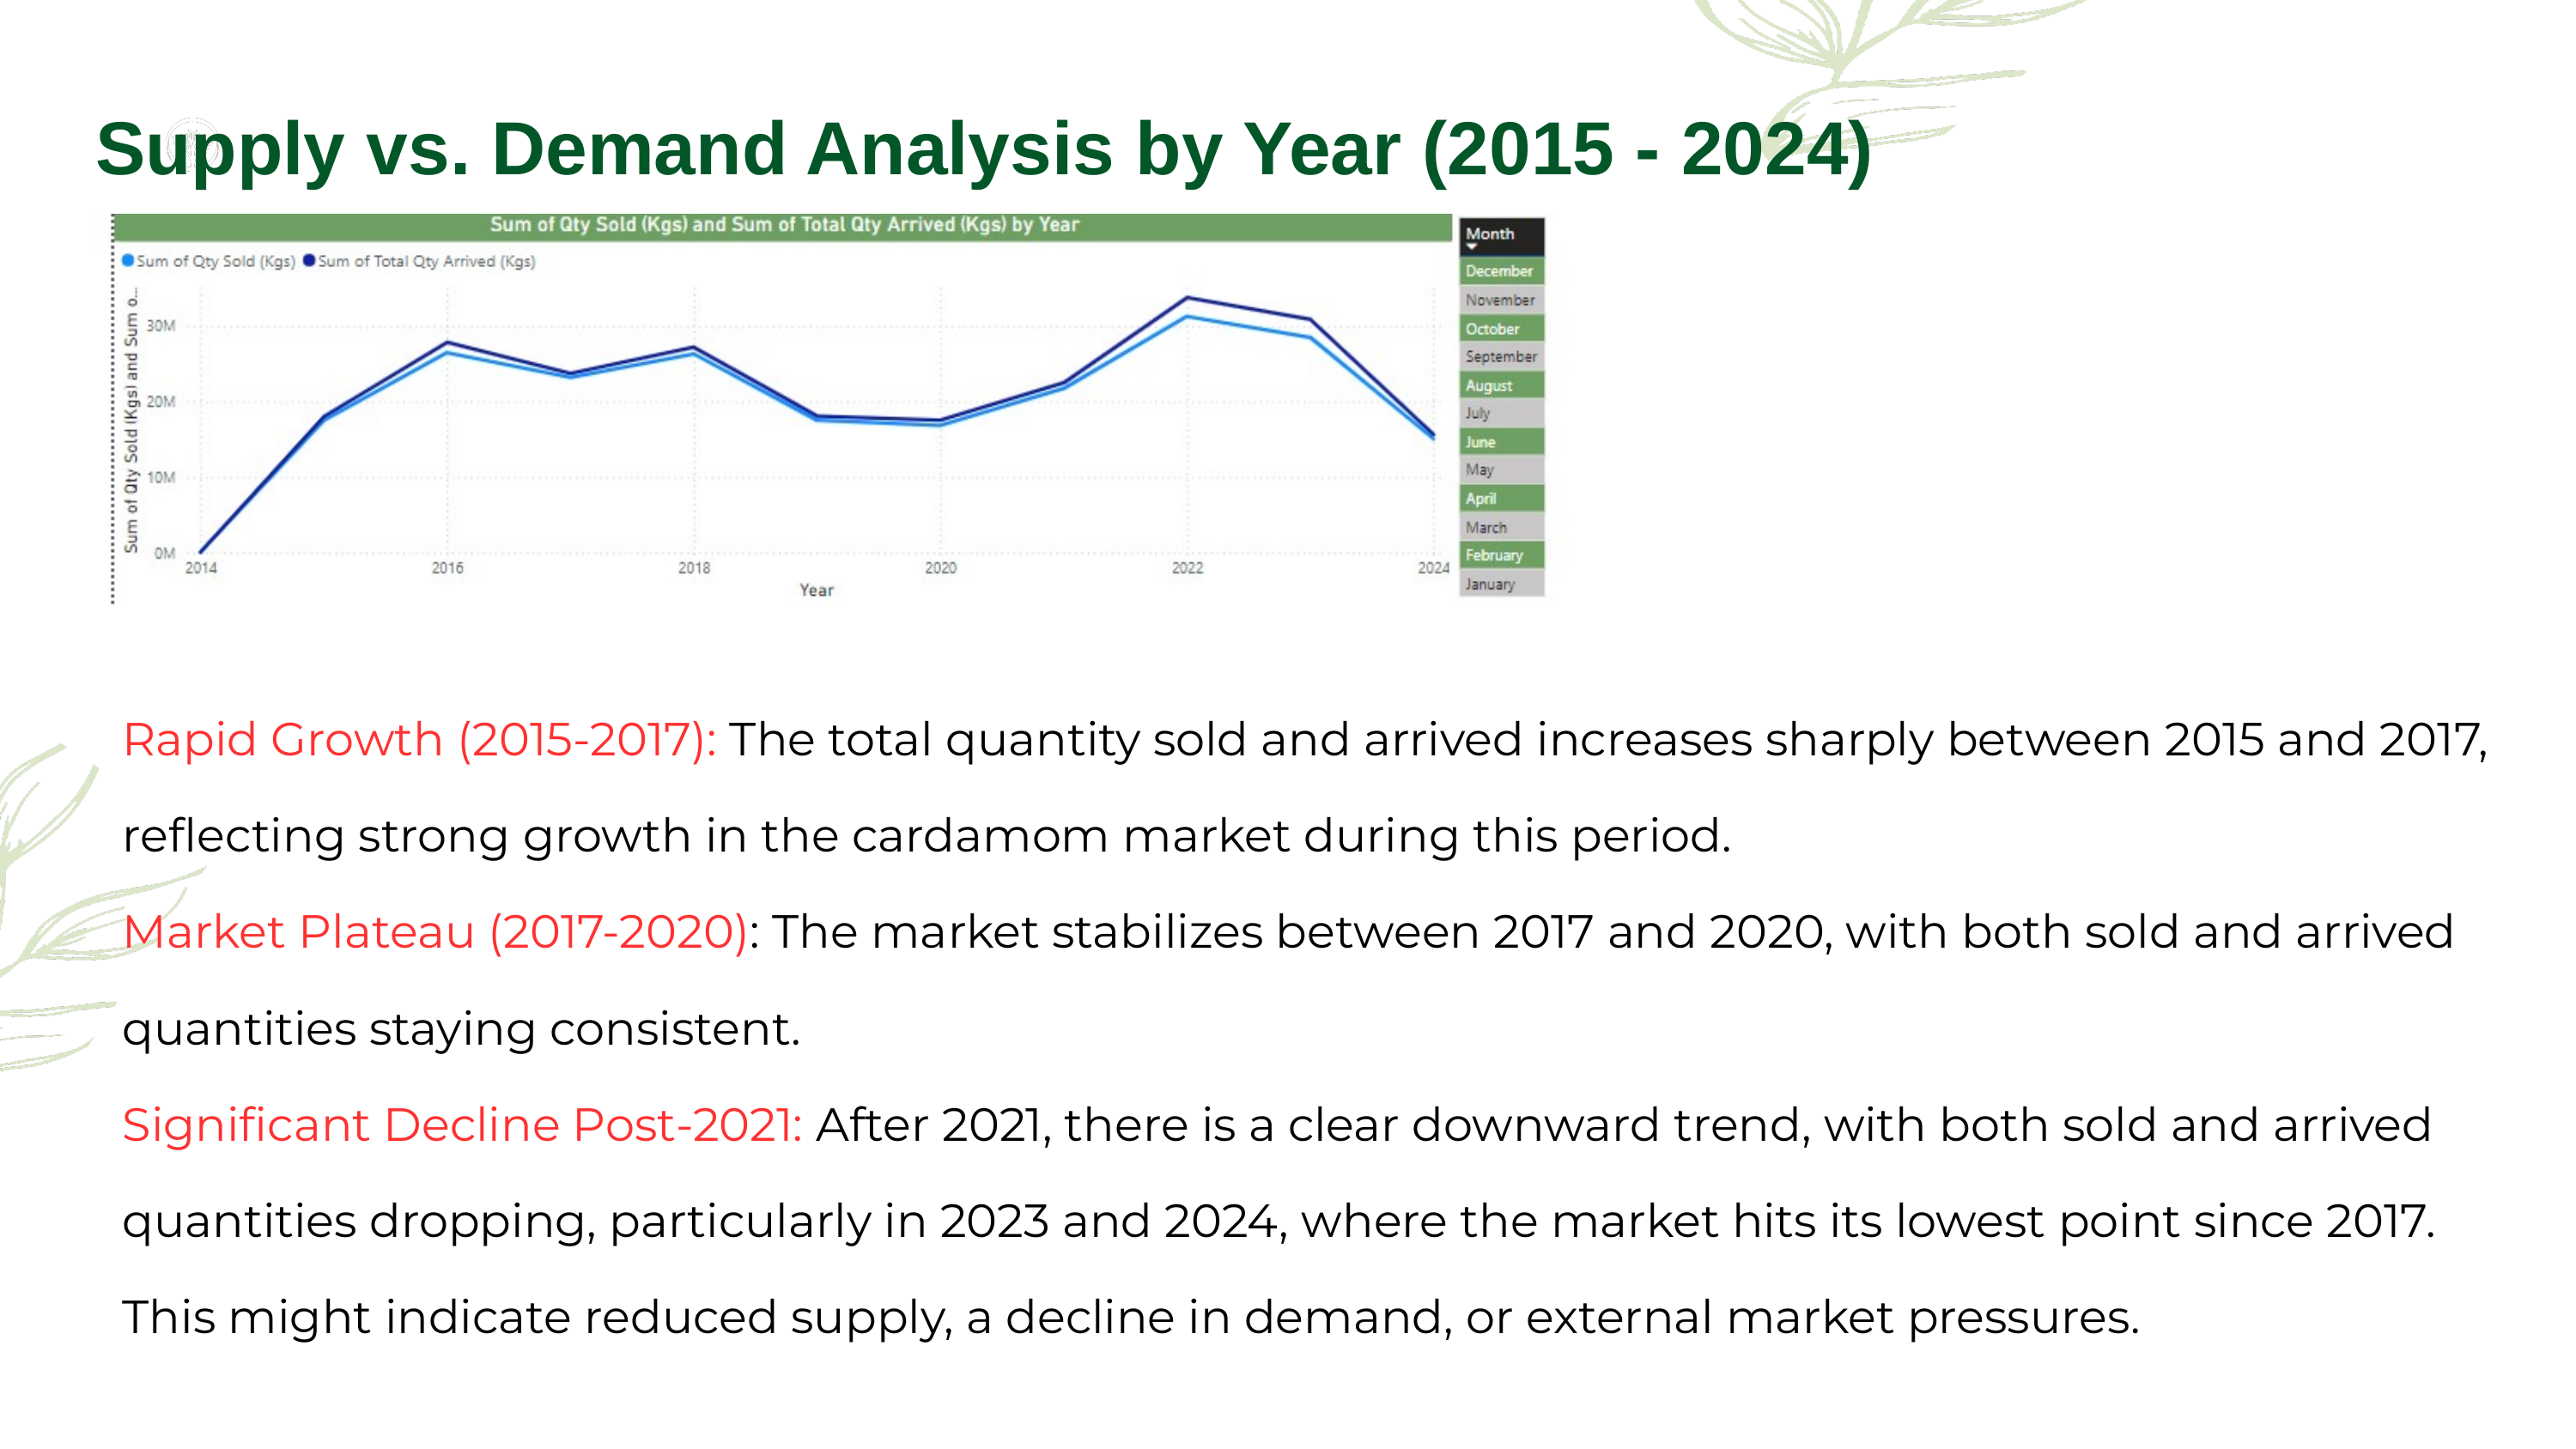

Supply vs. Demand Analysis by Year (2015 - 2024)

Borcelle

Rapid Growth (2015-2017): The total quantity sold and arrived increases sharply between 2015 and 2017, reflecting strong growth in the cardamom market during this period.
Market Plateau (2017-2020): The market stabilizes between 2017 and 2020, with both sold and arrived quantities staying consistent.
Significant Decline Post-2021: After 2021, there is a clear downward trend, with both sold and arrived quantities dropping, particularly in 2023 and 2024, where the market hits its lowest point since 2017. This might indicate reduced supply, a decline in demand, or external market pressures.

Presentations are tools that can be used as lectures.